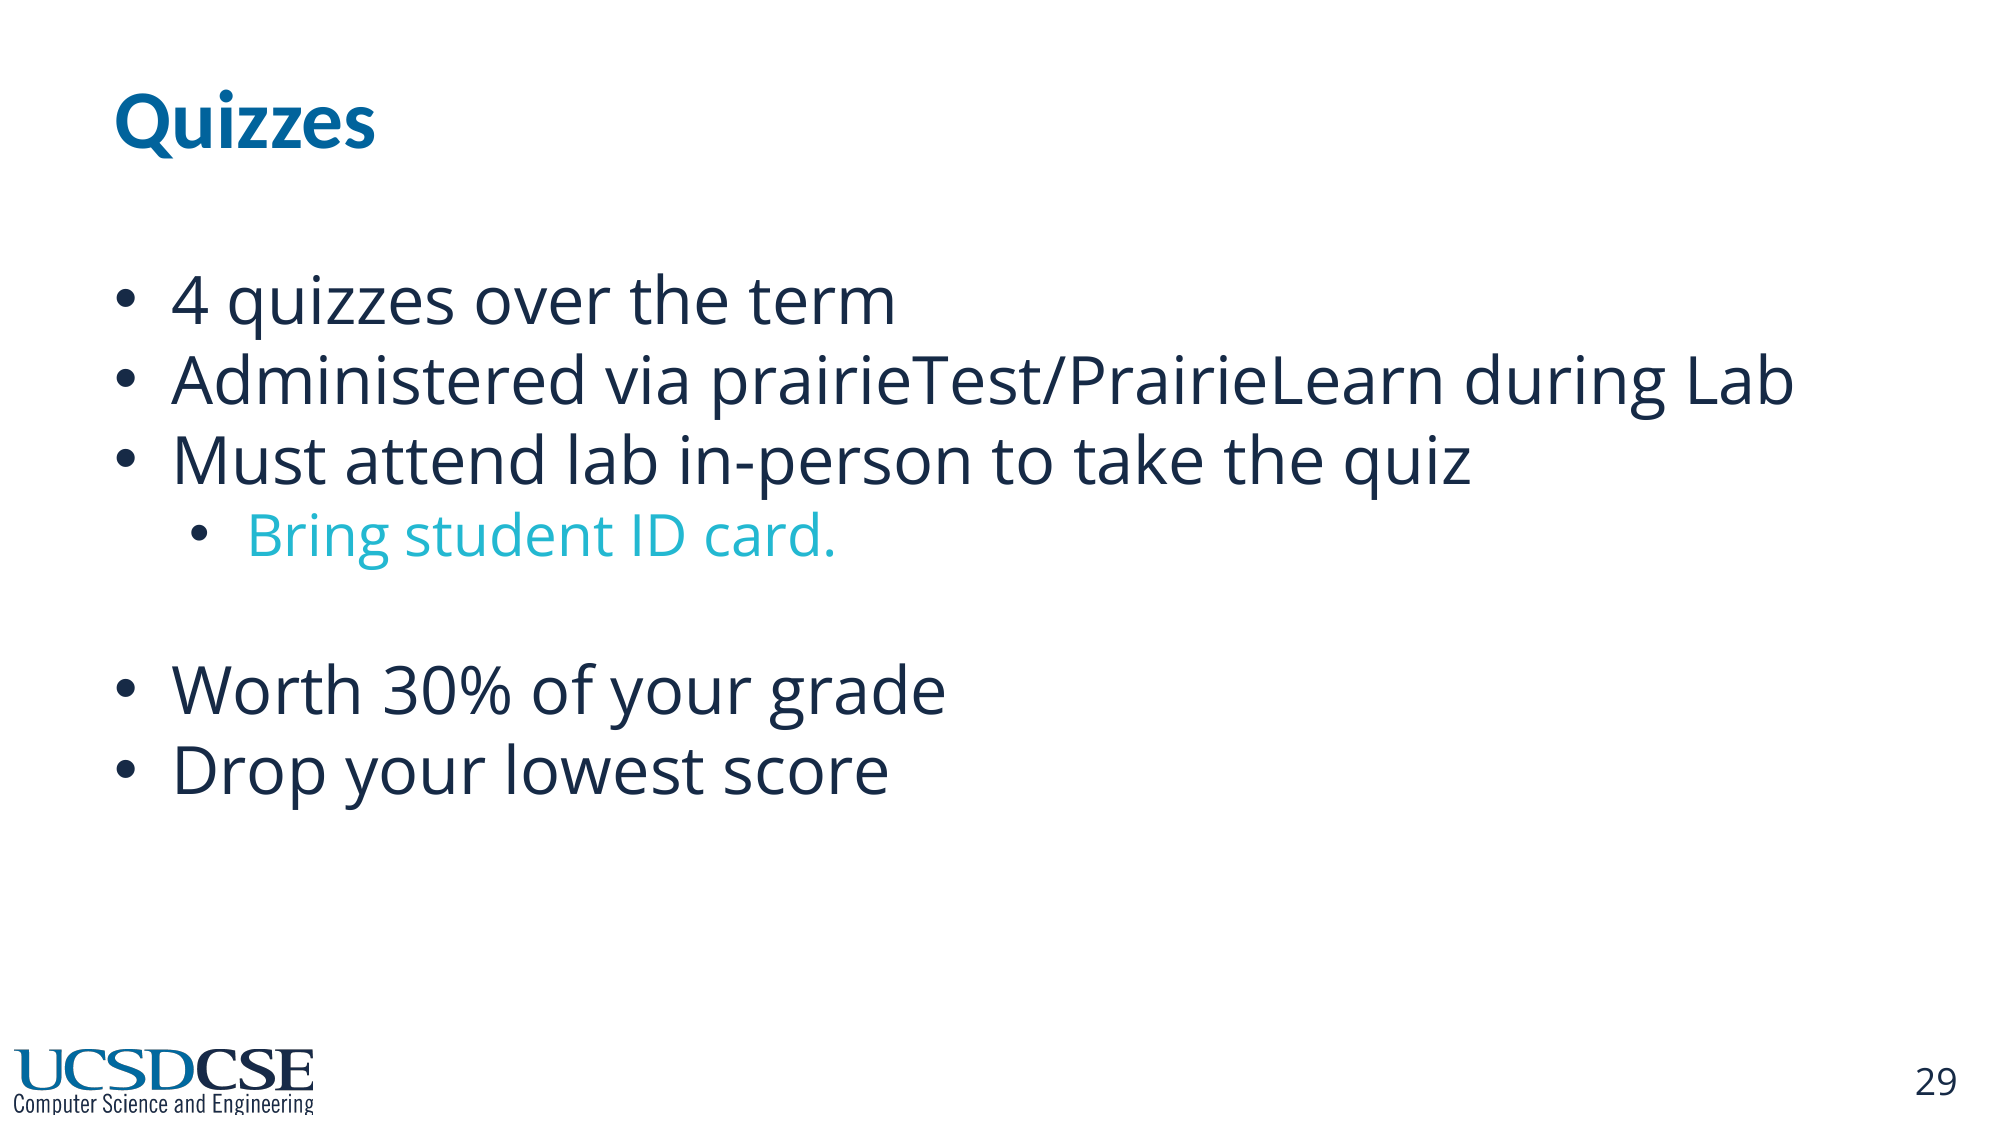

# Quizzes
4 quizzes over the term
Administered via prairieTest/PrairieLearn during Lab
Must attend lab in-person to take the quiz
Bring student ID card.

Worth 30% of your grade
Drop your lowest score